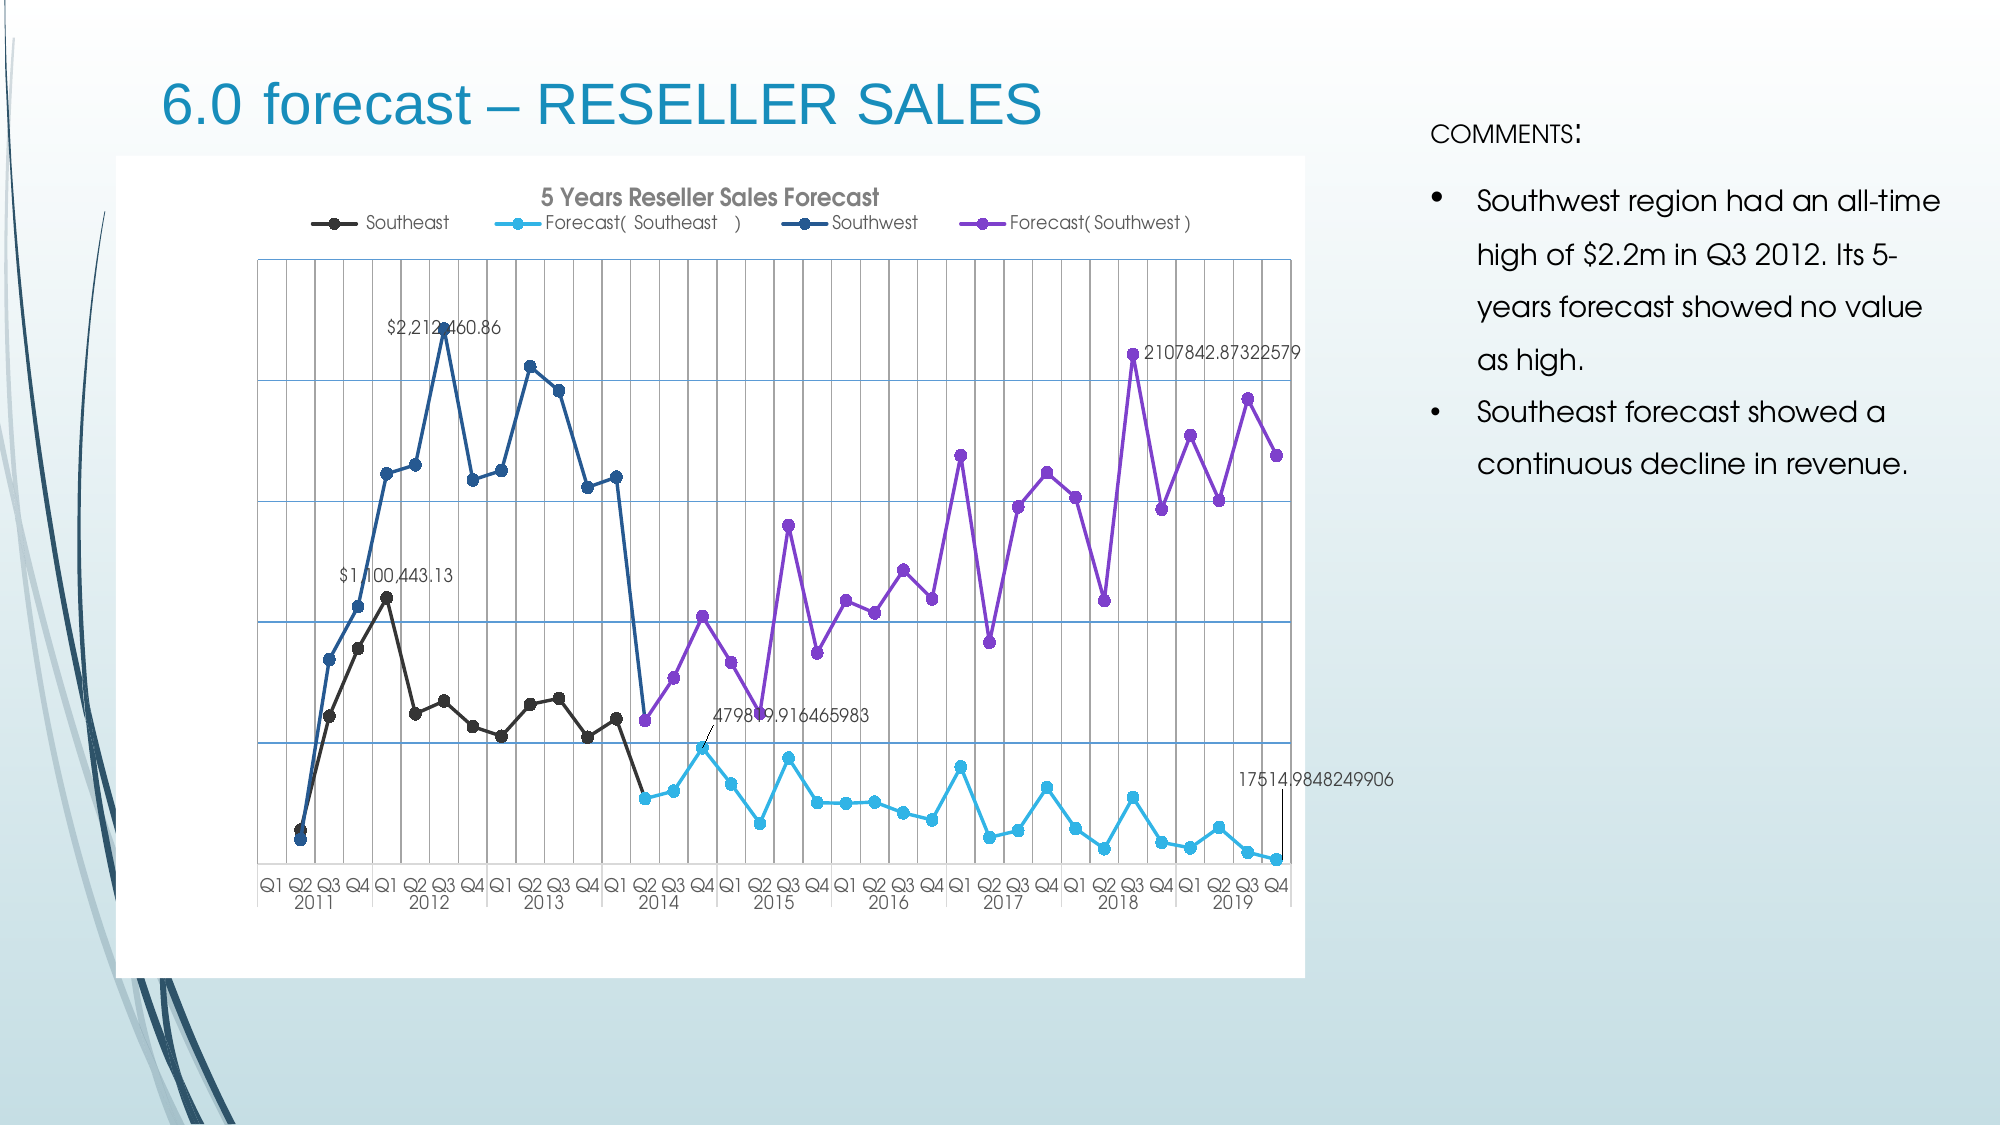

# 6.0 forecast – RESELLER SALES
COMMENTS:
﻿﻿Southwest region had an all-time high of $2.2m in Q3 2012. Its 5-years forecast showed no value as high.
Southeast forecast showed a continuous decline in revenue.

### Chart: 5 Years Reseller Sales Forecast

| Category |  Southeast  | Forecast(  Southeast    ) | Southwest | Forecast( Southwest ) |
|---|---|---|---|---|
| Q1 | None | None | None | None |
| Q2 | 139164.19430000006 | None | 100056.4335 | None |
| Q3 | 610655.4361000005 | None | 845205.8448999997 | None |
| Q4 | 890570.377868 | None | 1064498.5929420006 | None |
| Q1 | 1100443.126692 | None | 1613698.4884099958 | None |
| Q2 | 620633.6323659994 | None | 1650597.8214079968 | None |
| Q3 | 673269.1416469995 | None | 2212460.856641994 | None |
| Q4 | 567801.5904749996 | None | 1588285.0280839945 | None |
| Q1 | 527680.238445999 | None | 1627318.8714039973 | None |
| Q2 | 659378.8941439993 | None | 2057217.7874079985 | None |
| Q3 | 684694.3700659999 | None | 1956974.7109709962 | None |
| Q4 | 523564.9363629991 | None | 1557739.9647189952 | None |
| Q1 | 599955.709196 | None | 1599776.427268998 | None |
| Q2 | 269604.5748880002 | 269604.5748880002 | 592627.9609529992 | 592627.9609529992 |
| Q3 | None | 300721.17130748363 | None | 769241.1945107233 |
| Q4 | None | 479819.9164659825 | None | 1023688.9685925377 |
| Q1 | None | 330376.85582836356 | None | 832452.2372205714 |
| Q2 | None | 167259.6579231865 | None | 622718.0679236366 |
| Q3 | None | 437912.73565130506 | None | 1400137.3523963618 |
| Q4 | None | 252845.41426663043 | None | 872631.1792736676 |
| Q1 | None | 250293.72449073088 | None | 1088921.9118365953 |
| Q2 | None | 255527.07556466886 | None | 1037940.9597206316 |
| Q3 | None | 210747.0049000206 | None | 1215279.7960907596 |
| Q4 | None | 181656.4476122907 | None | 1095792.1353488085 |
| Q1 | None | 401084.4895918514 | None | 1689386.666220704 |
| Q2 | None | 109371.35144299701 | None | 916277.3735022927 |
| Q3 | None | 137704.41176207067 | None | 1476946.7153401498 |
| Q4 | None | 315700.3278642538 | None | 1617911.075836088 |
| Q1 | None | 145874.80625072558 | None | 1515623.0178404797 |
| Q2 | None | 62376.61743758468 | None | 1088492.8697298628 |
| Q3 | None | 274895.97610589216 | None | 2107842.873225788 |
| Q4 | None | 88721.85657596443 | None | 1466861.9741917413 |
| Q1 | None | 65791.67491309268 | None | 1772092.6924565034 |
| Q2 | None | 150644.03507906705 | None | 1503715.7615268577 |
| Q3 | None | 47730.2453546077 | None | 1922985.316920186 |
| Q4 | None | 17514.984824990628 | None | 1689967.7012118525 |